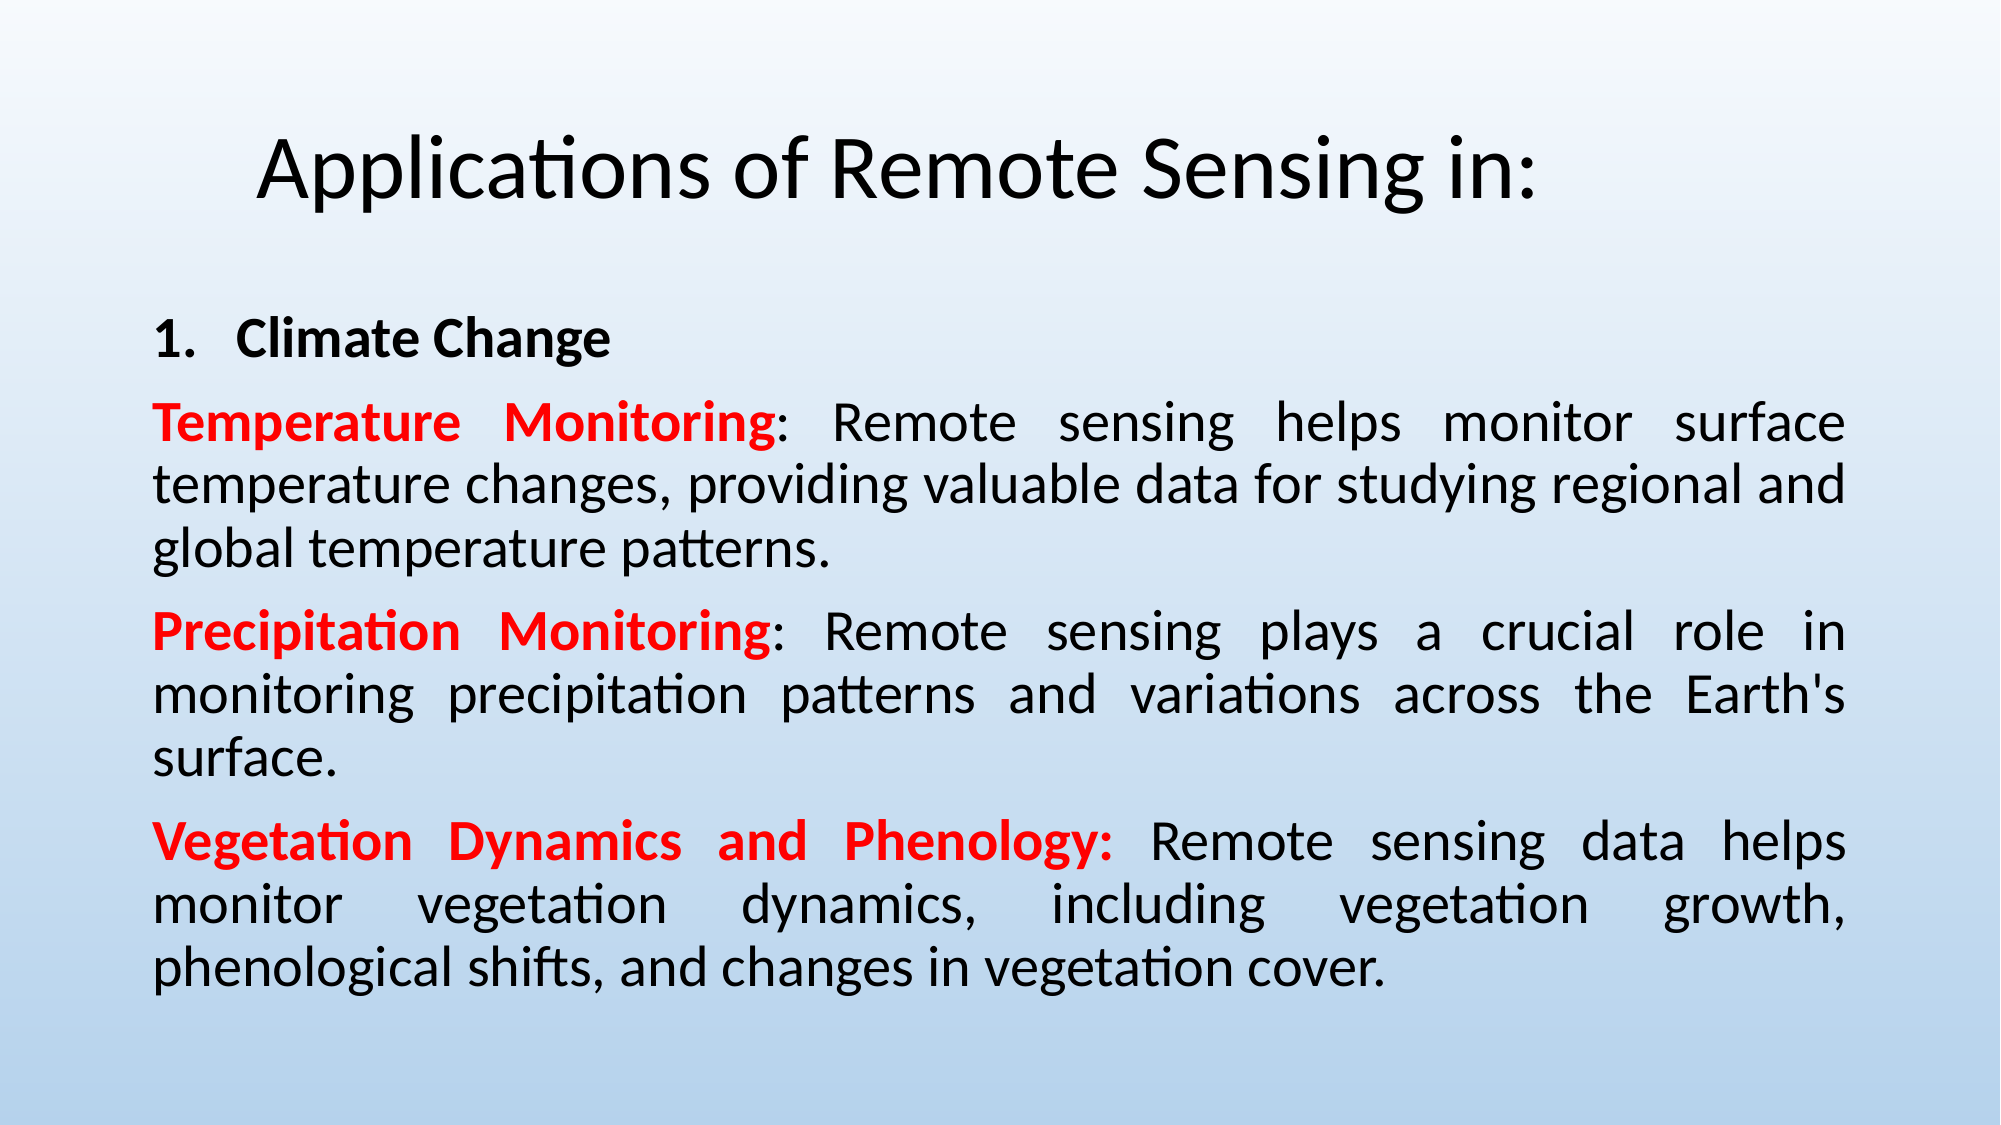

# Applications of Remote Sensing in:
Climate Change
Temperature Monitoring: Remote sensing helps monitor surface temperature changes, providing valuable data for studying regional and global temperature patterns.
Precipitation Monitoring: Remote sensing plays a crucial role in monitoring precipitation patterns and variations across the Earth's surface.
Vegetation Dynamics and Phenology: Remote sensing data helps monitor vegetation dynamics, including vegetation growth, phenological shifts, and changes in vegetation cover.